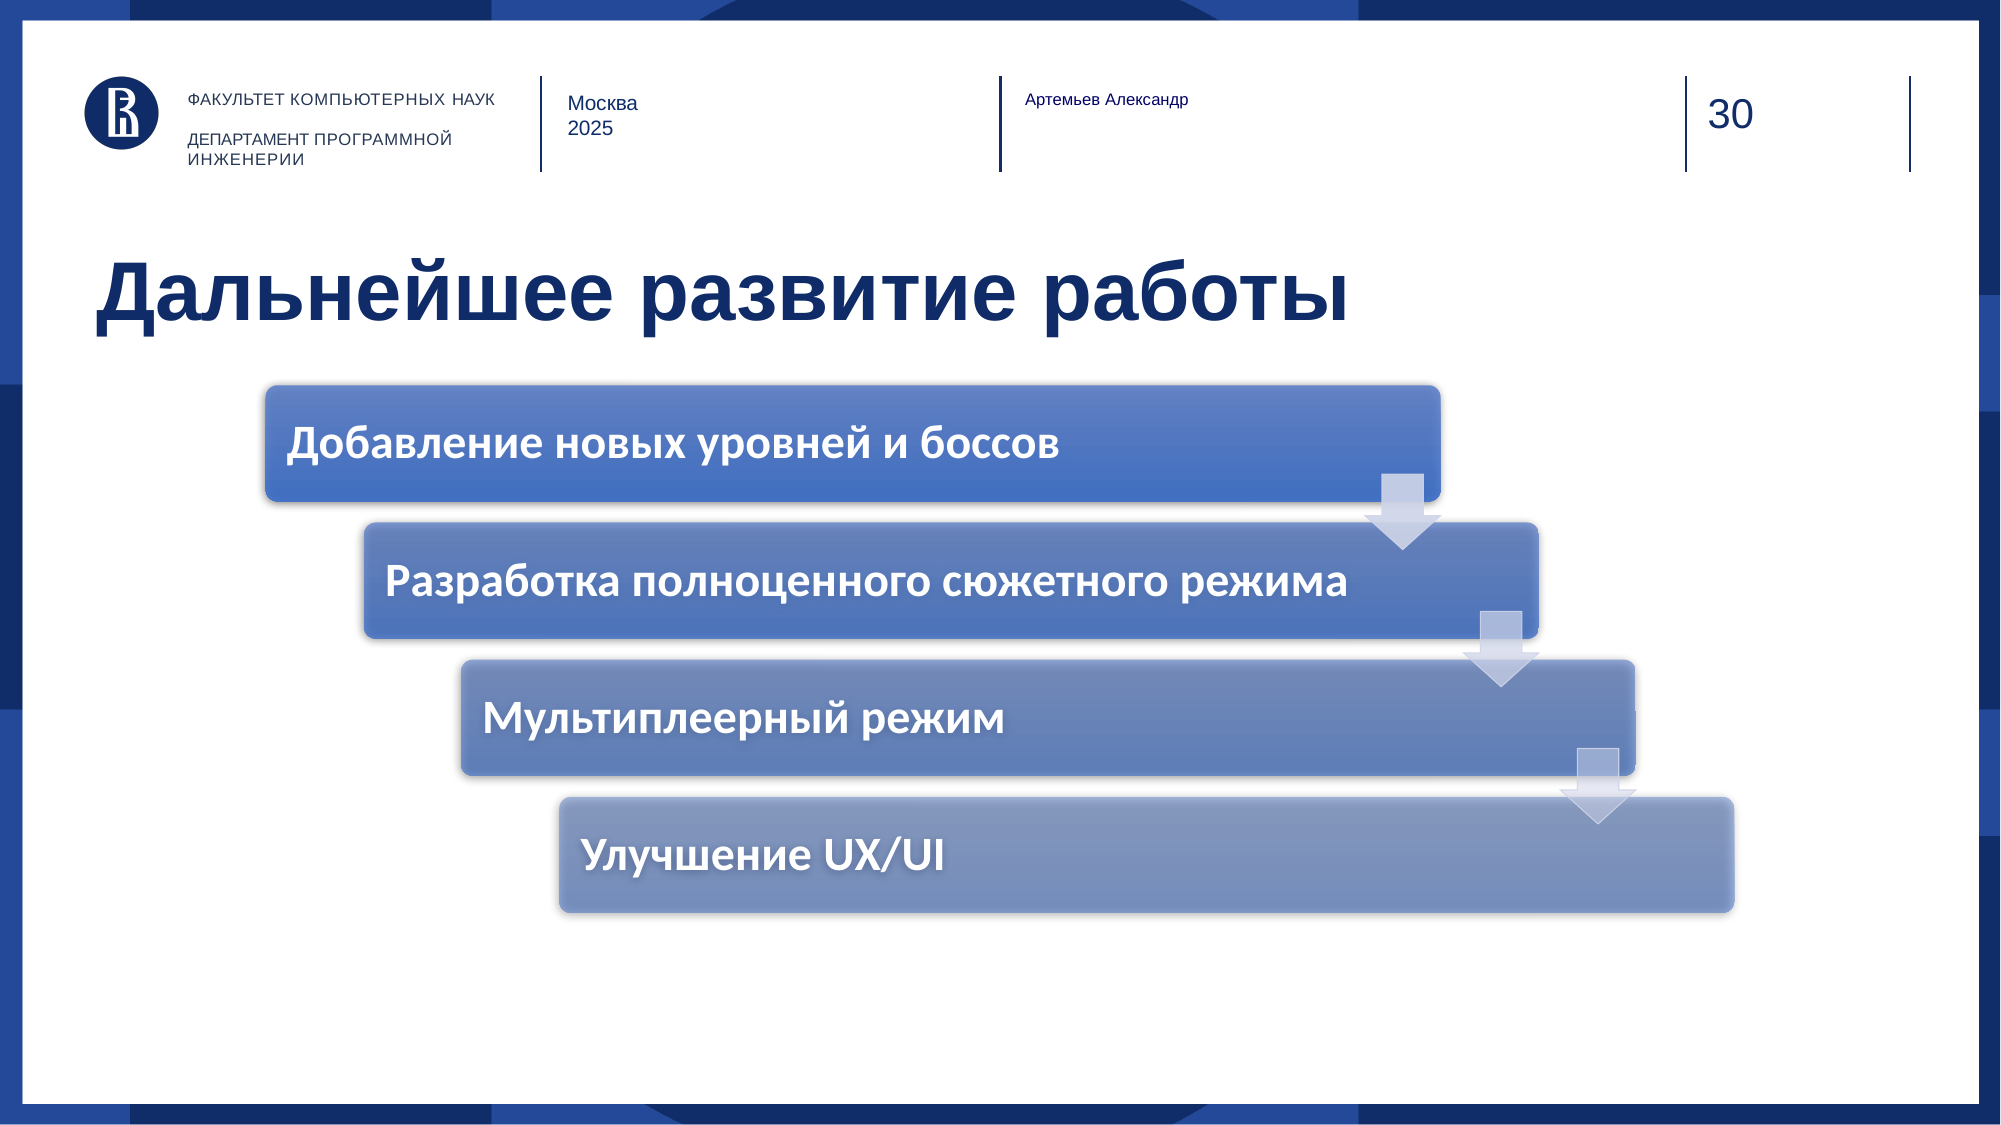

ФАКУЛЬТЕТ КОМПЬЮТЕРНЫХ НАУК
ДЕПАРТАМЕНТ ПРОГРАММНОЙ ИНЖЕНЕРИИ

Артемьев Александр

Москва
2025

# Дальнейшее развитие работы
Добавление новых уровней и боссов
Разработка полноценного сюжетного режима
Мультиплеерный режим
Улучшение UX/UI